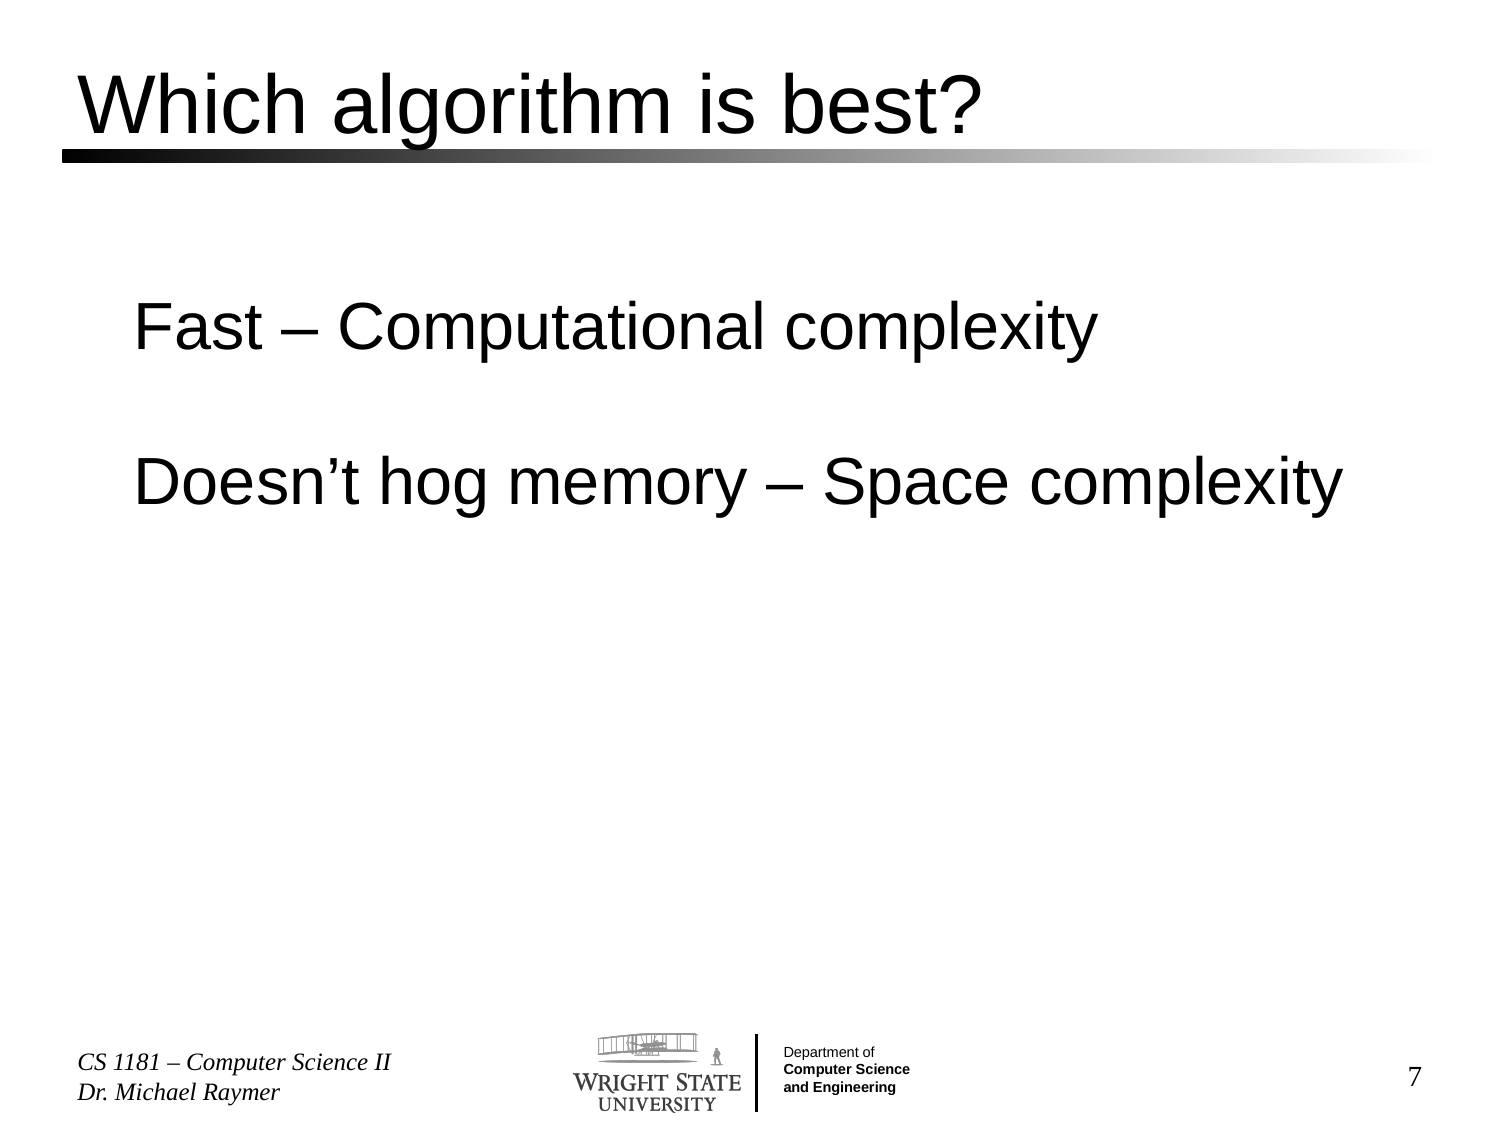

# Which algorithm is best?
Fast – Computational complexity
Doesn’t hog memory – Space complexity
CS 1181 – Computer Science II    Dr. Michael Raymer
7